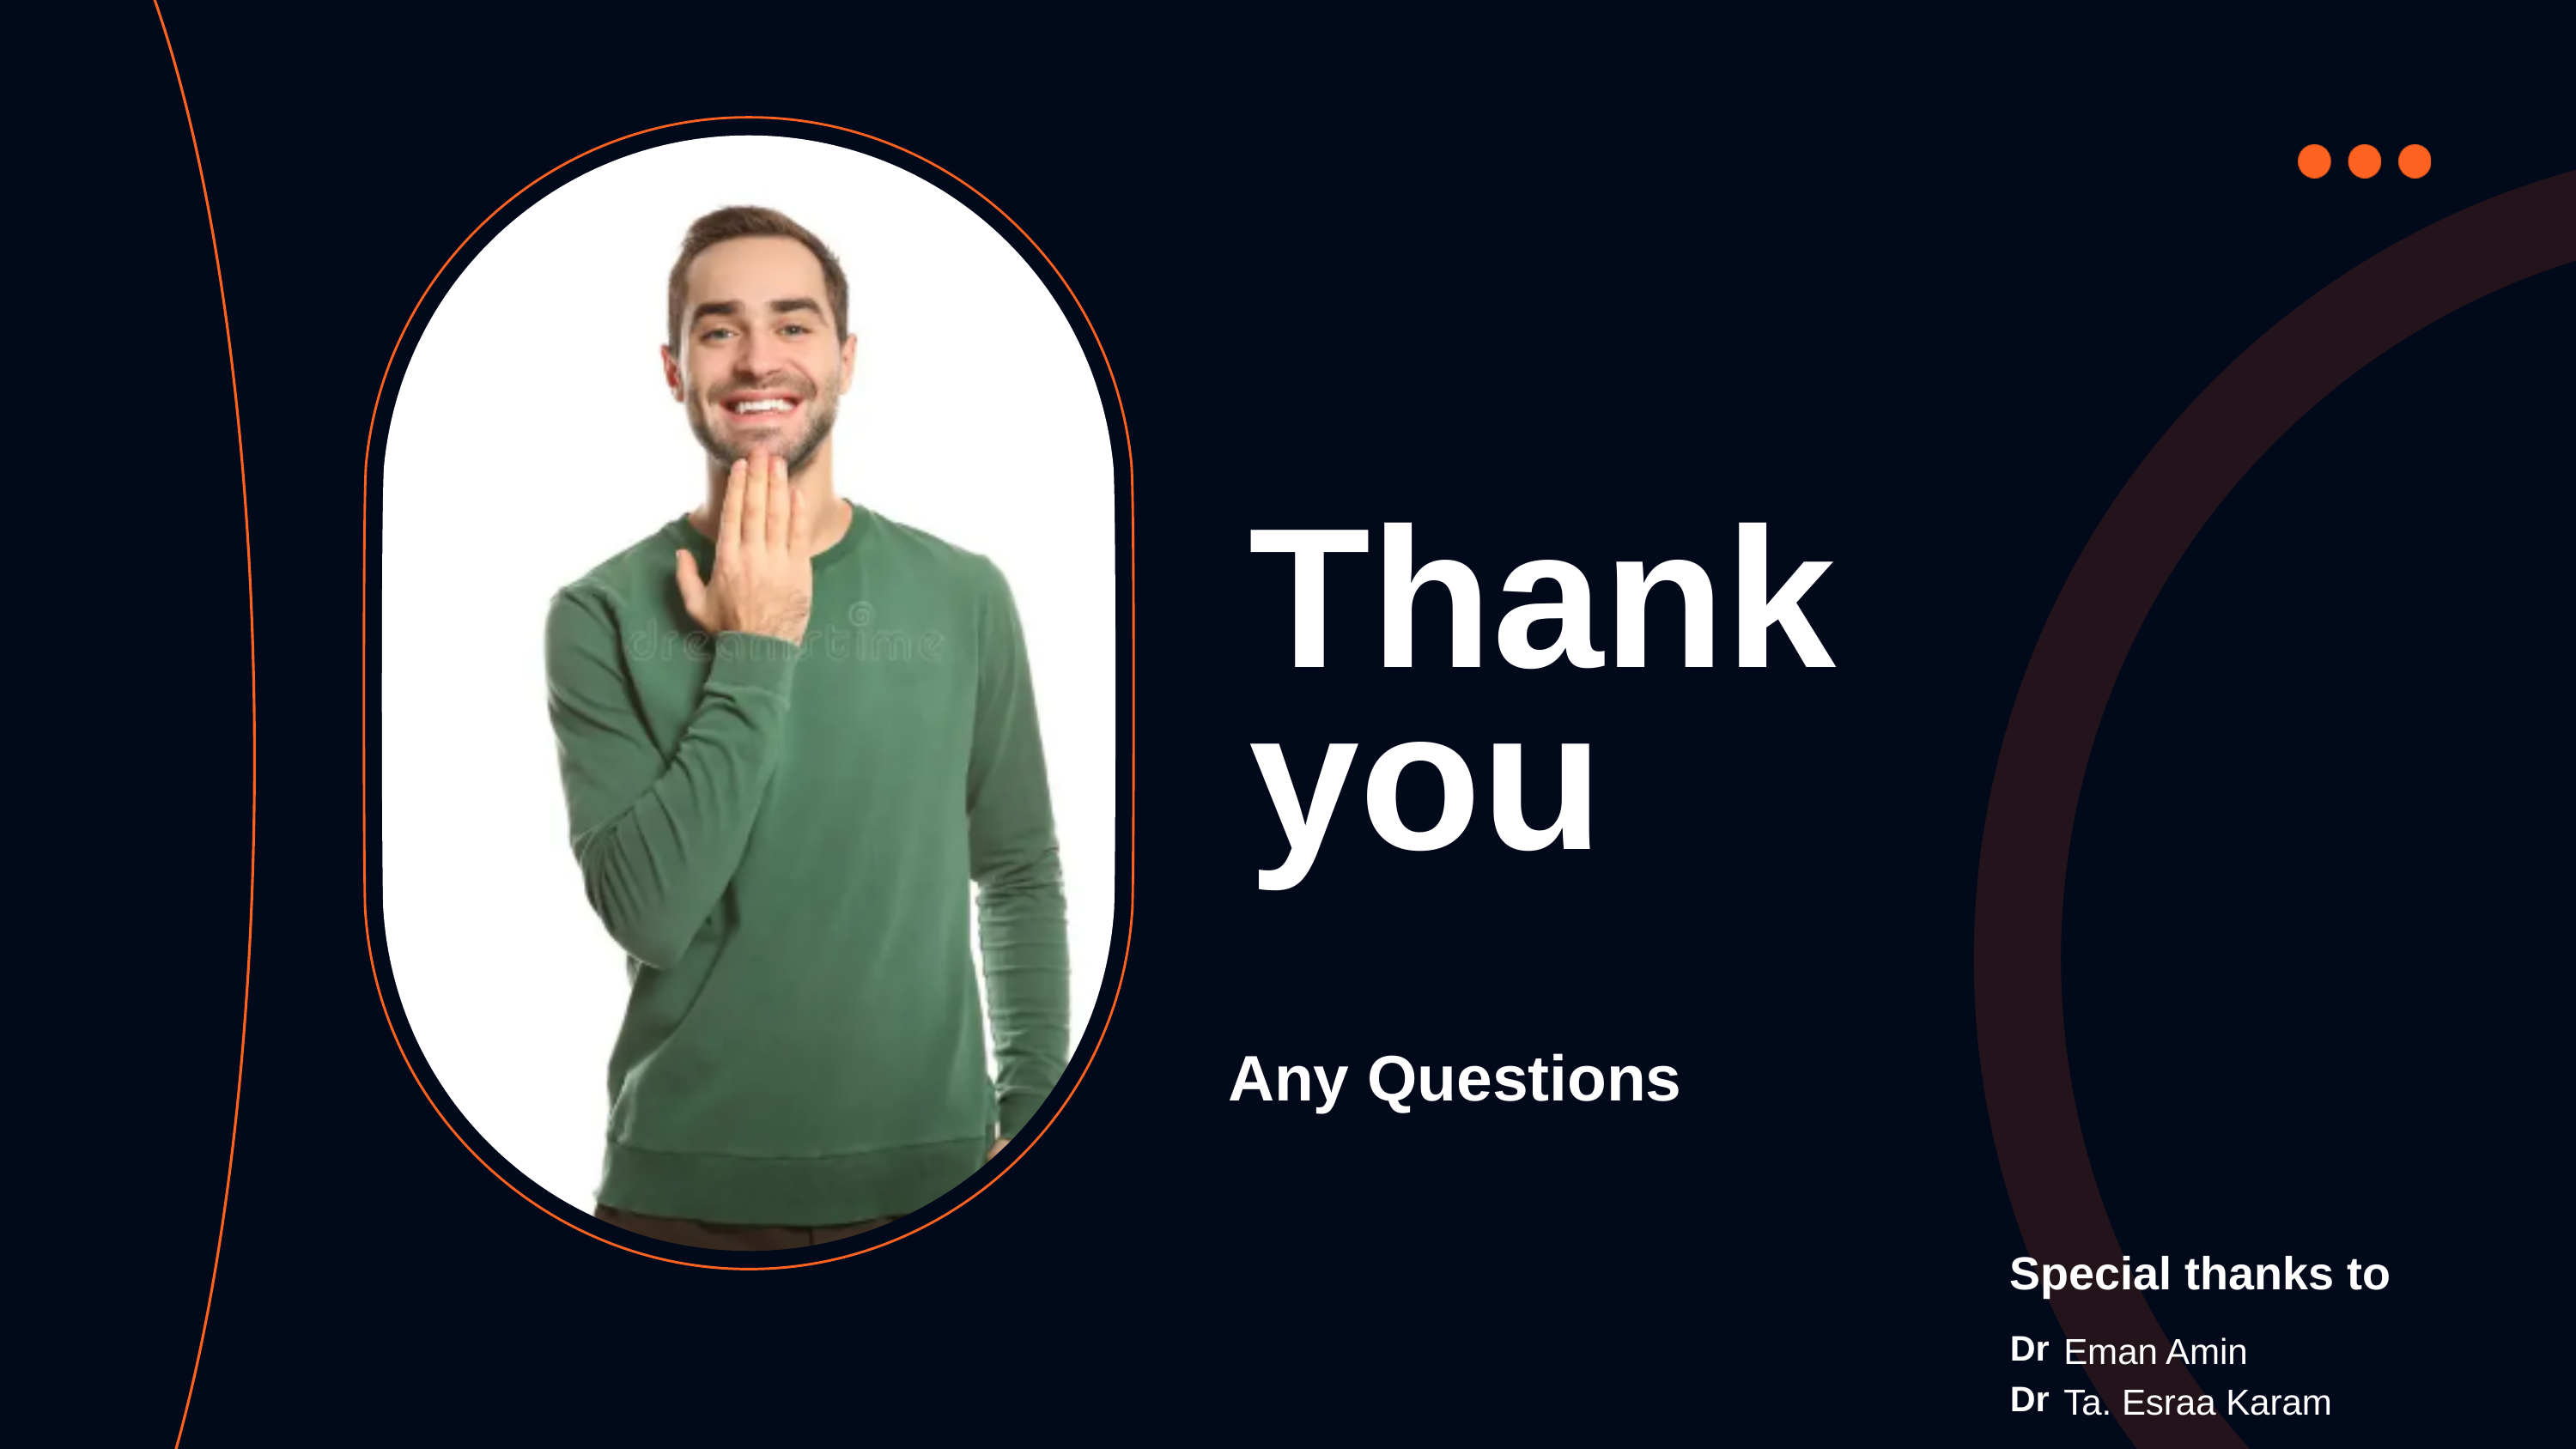

Thank you
Any Questions
Special thanks to
Eman Amin
Ta. Esraa Karam
Dr
Dr